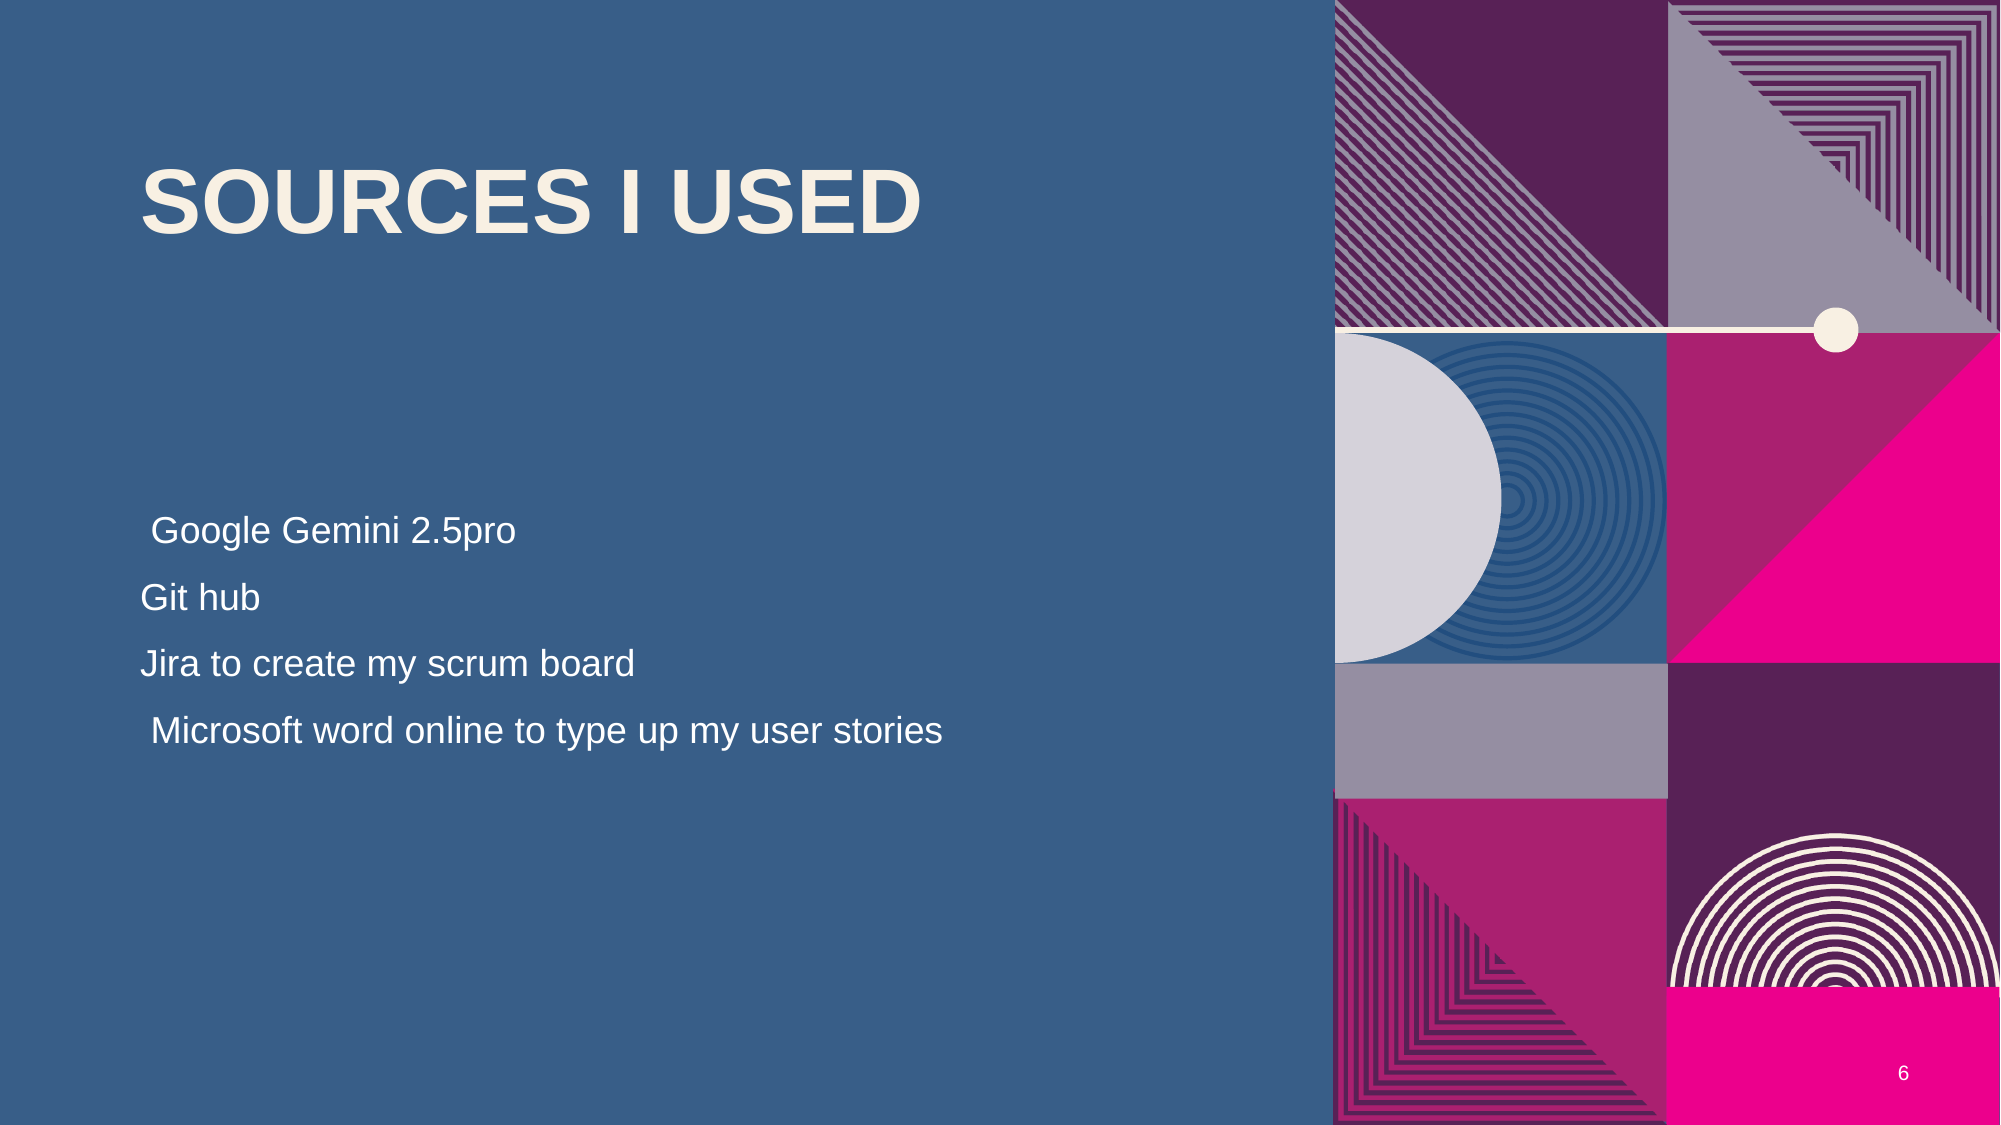

# Sources I used
 Google Gemini 2.5pro
Git hub
Jira to create my scrum board
 Microsoft word online to type up my user stories

6